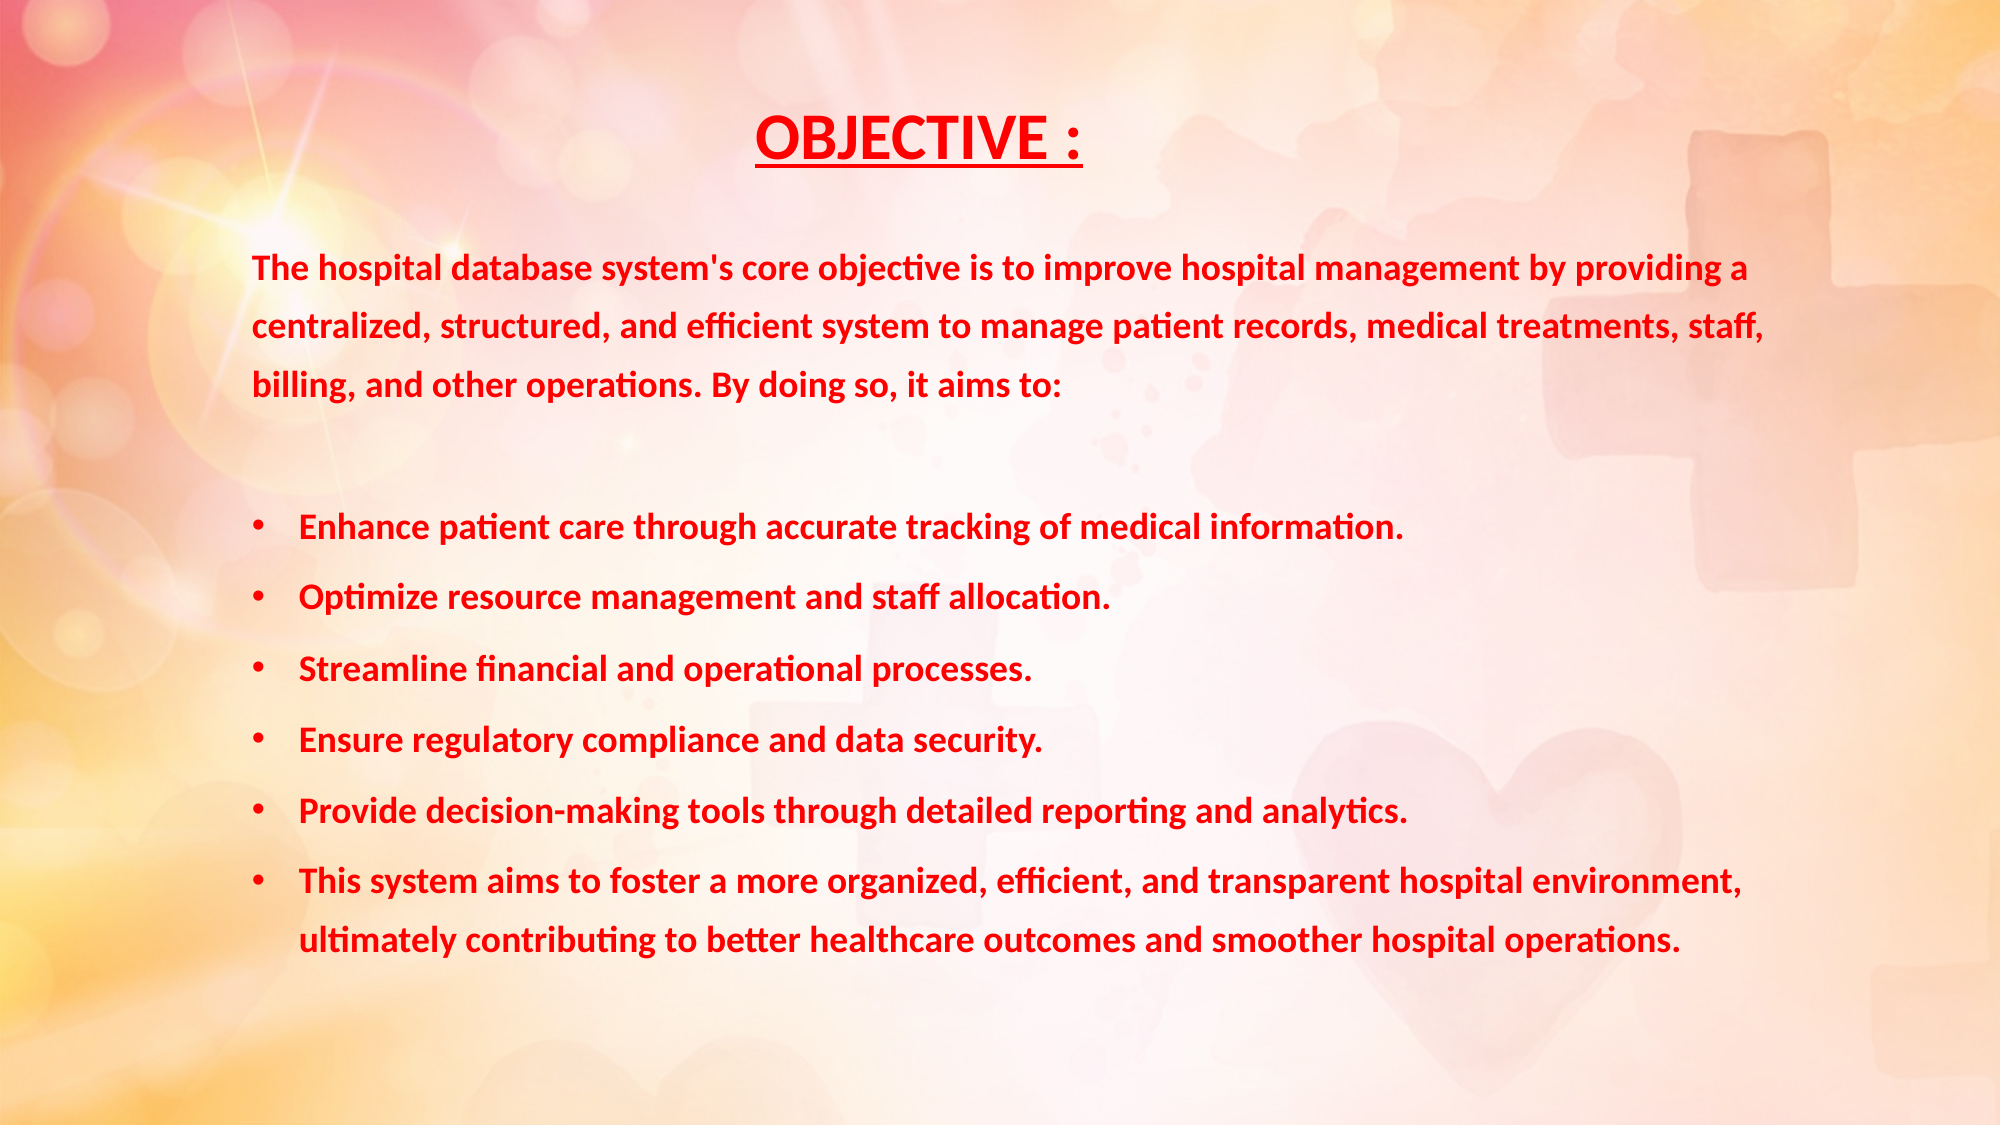

OBJECTIVE :
The hospital database system's core objective is to improve hospital management by providing a centralized, structured, and efficient system to manage patient records, medical treatments, staff, billing, and other operations. By doing so, it aims to:

Enhance patient care through accurate tracking of medical information.
Optimize resource management and staff allocation.
Streamline financial and operational processes.
Ensure regulatory compliance and data security.
Provide decision-making tools through detailed reporting and analytics.
This system aims to foster a more organized, efficient, and transparent hospital environment, ultimately contributing to better healthcare outcomes and smoother hospital operations.